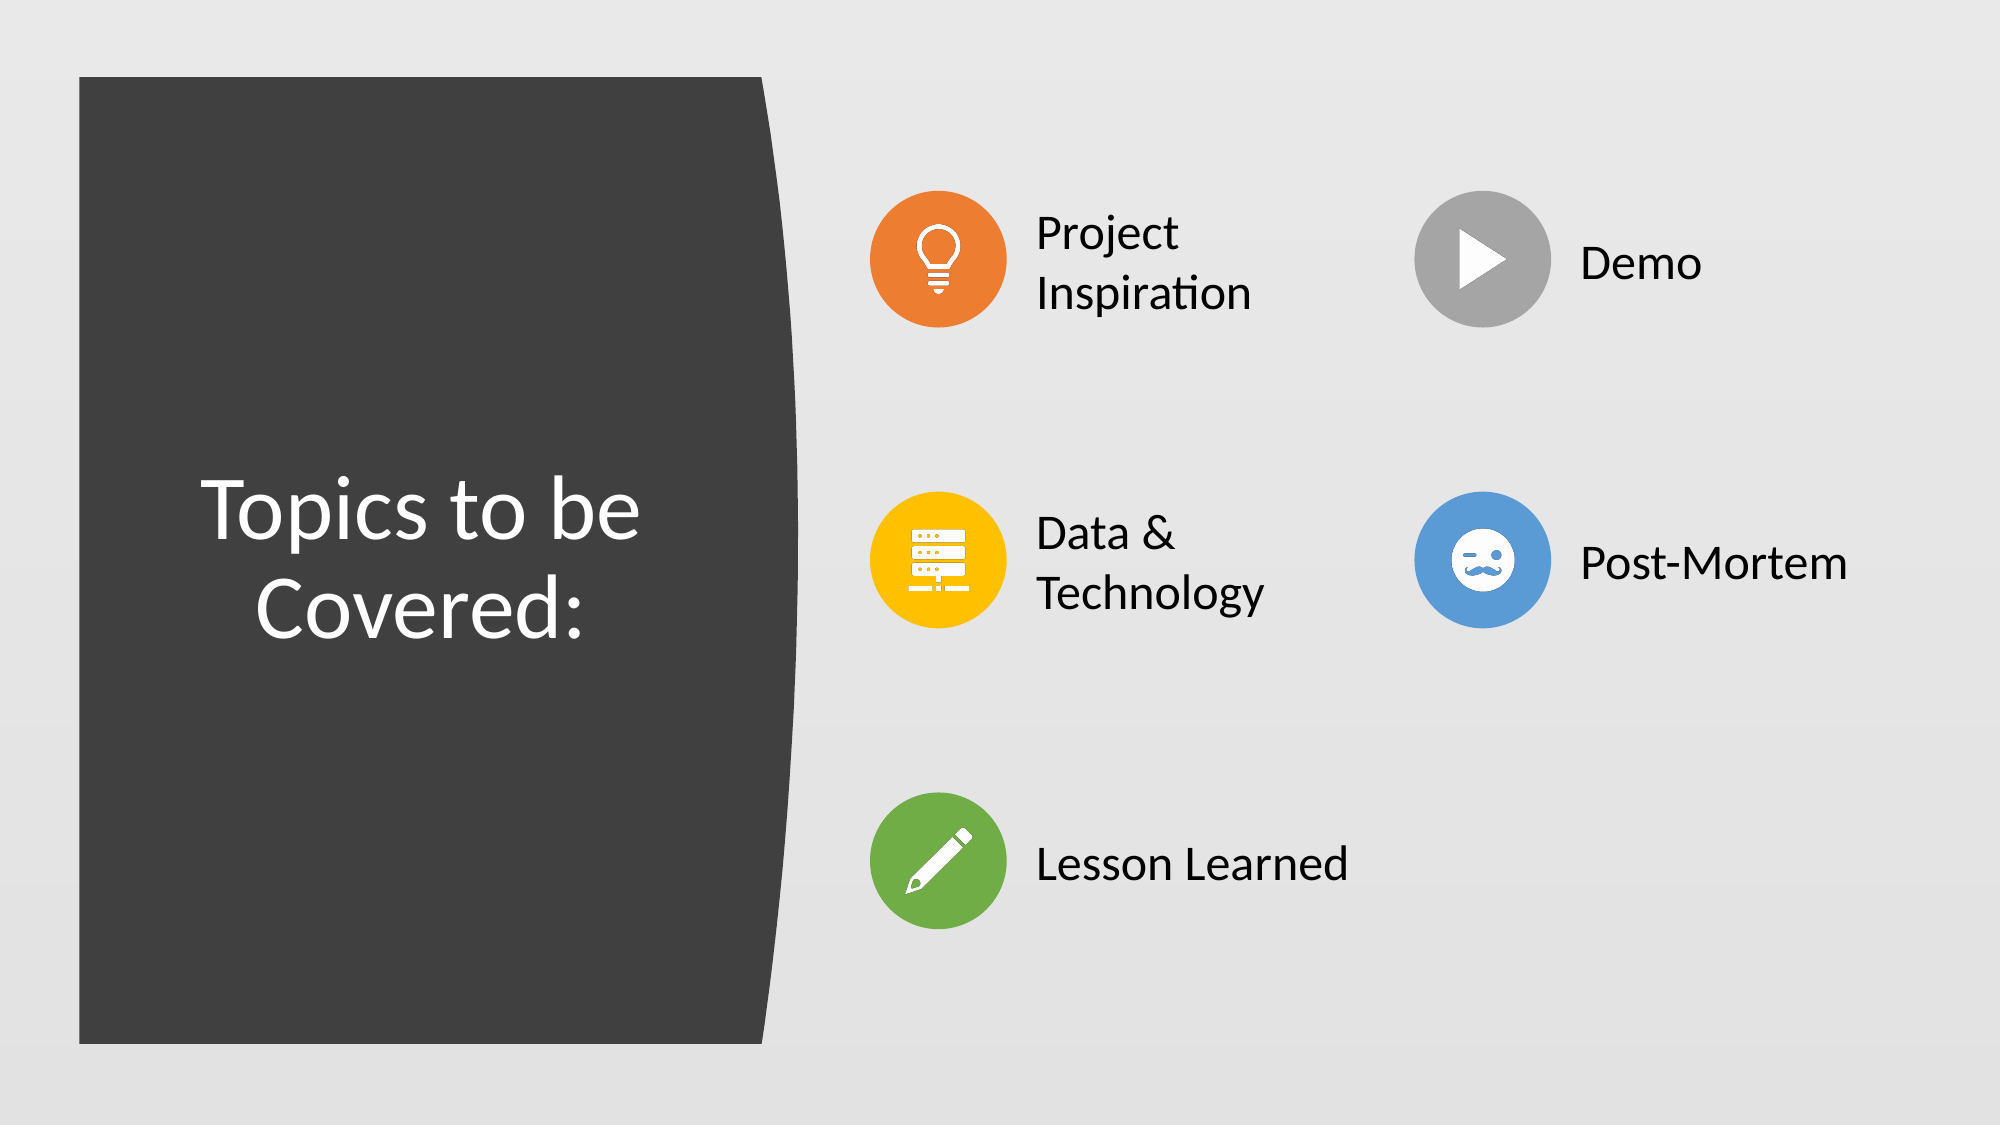

Project Inspiration
Demo
Data & Technology
Post-Mortem
Lesson Learned

# Topics to be Covered: